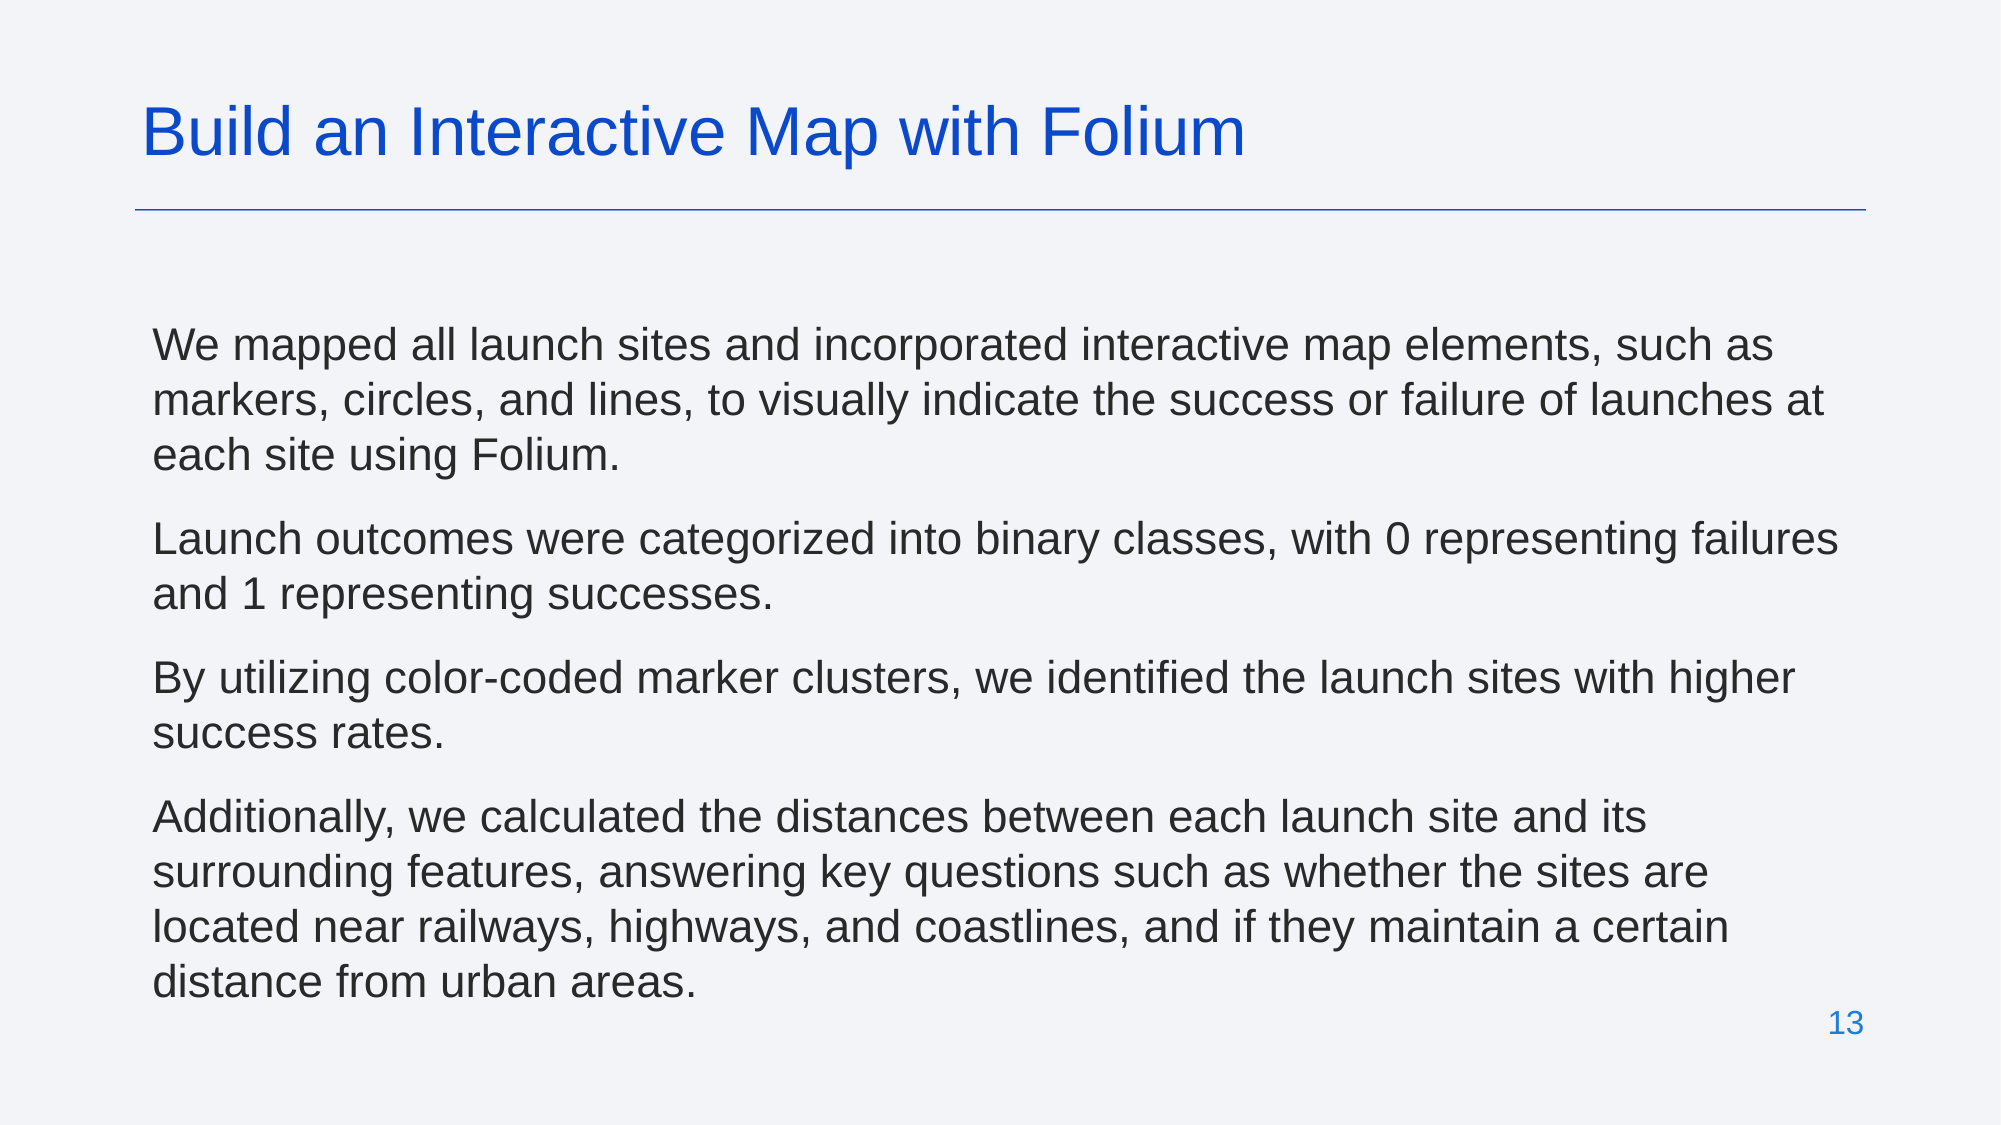

Build an Interactive Map with Folium
We mapped all launch sites and incorporated interactive map elements, such as markers, circles, and lines, to visually indicate the success or failure of launches at each site using Folium.
Launch outcomes were categorized into binary classes, with 0 representing failures and 1 representing successes.
By utilizing color-coded marker clusters, we identified the launch sites with higher success rates.
Additionally, we calculated the distances between each launch site and its surrounding features, answering key questions such as whether the sites are located near railways, highways, and coastlines, and if they maintain a certain distance from urban areas.

13